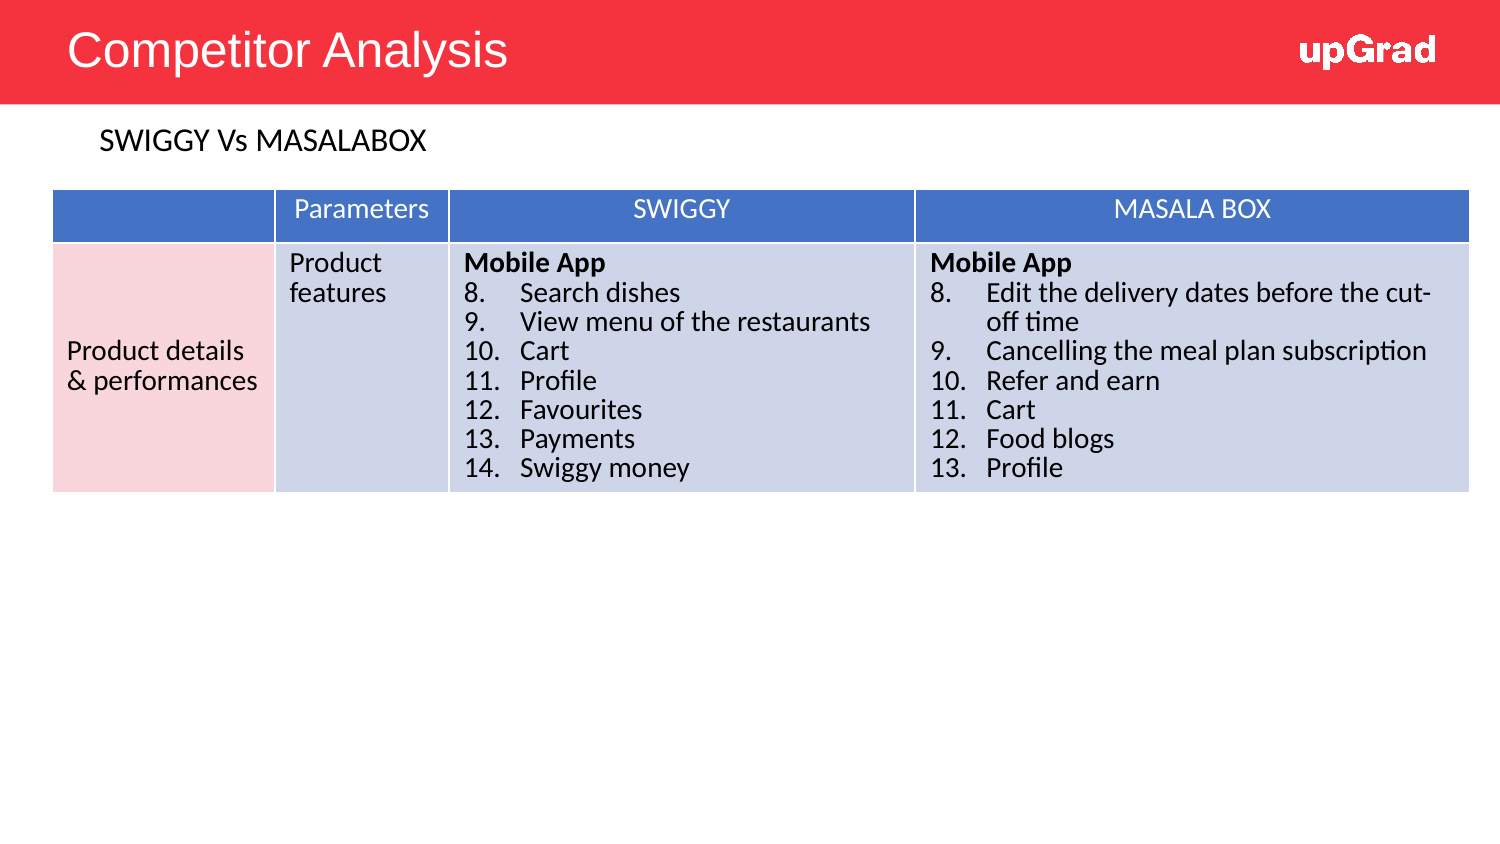

# Competitor Analysis
SWIGGY Vs MASALABOX
|  | Parameters | SWIGGY | MASALA BOX |
| --- | --- | --- | --- |
| Product details & performances | Product features | Mobile App Search dishes View menu of the restaurants Cart Profile Favourites Payments Swiggy money | Mobile App Edit the delivery dates before the cut-off time Cancelling the meal plan subscription Refer and earn Cart Food blogs Profile |